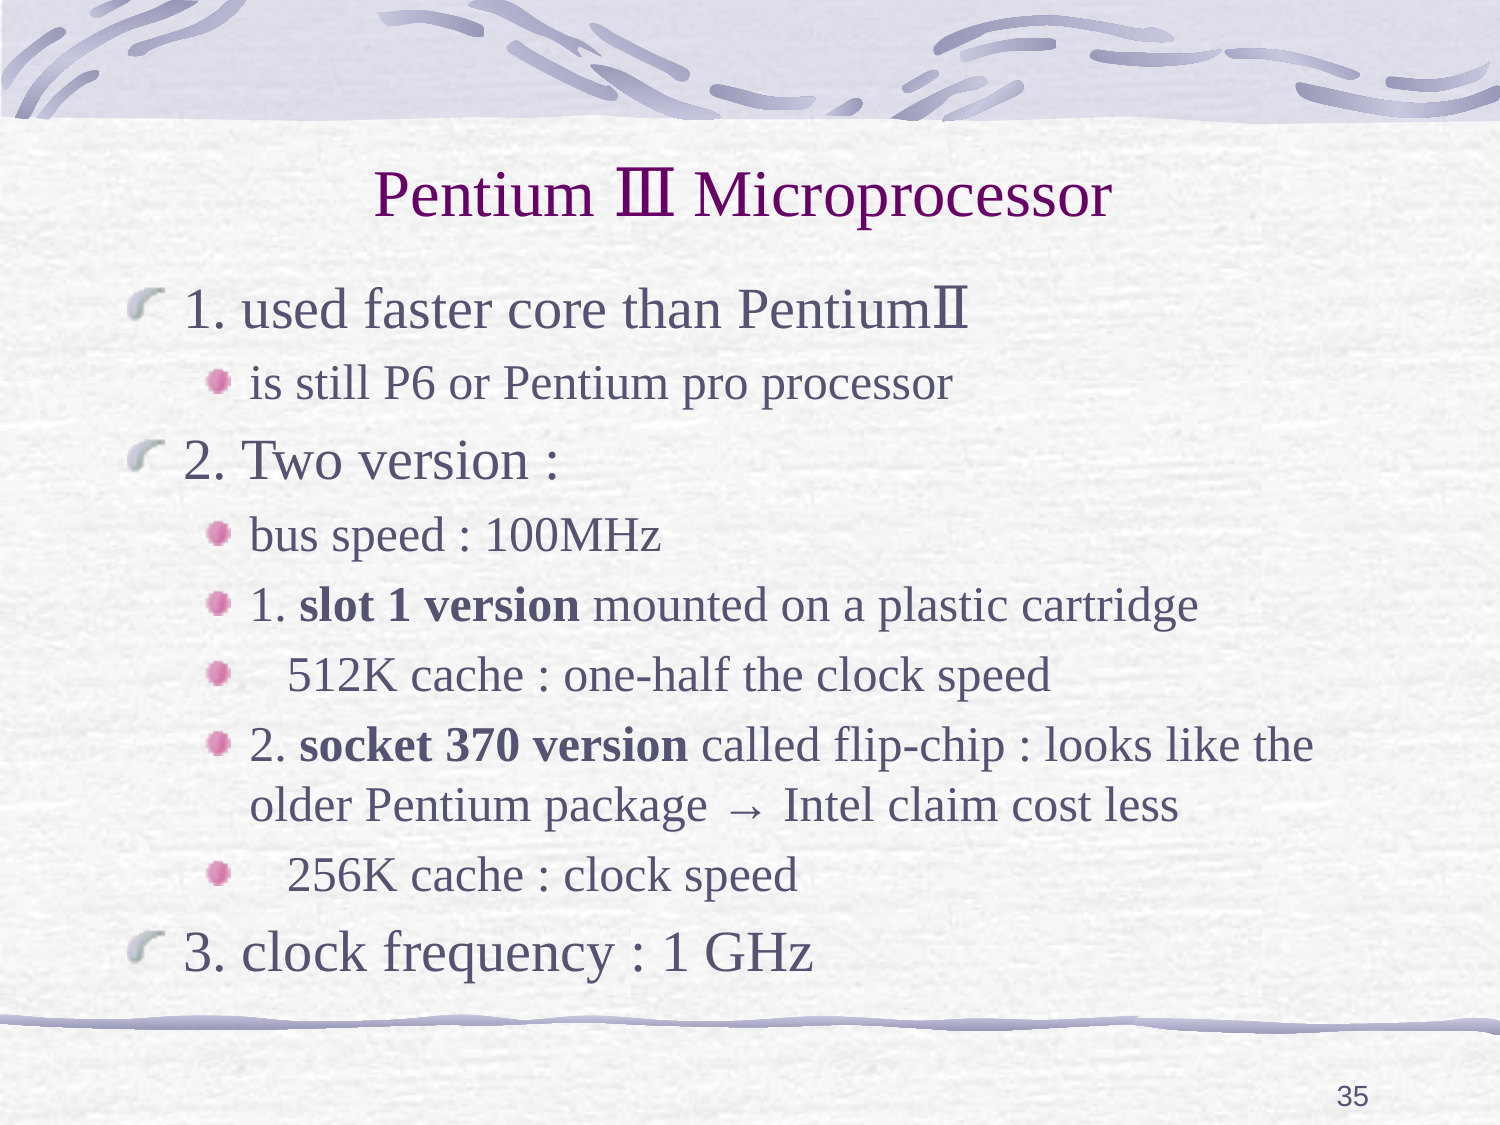

# Pentium Ⅲ Microprocessor
1. used faster core than PentiumⅡ
is still P6 or Pentium pro processor
2. Two version :
bus speed : 100MHz
1. slot 1 version mounted on a plastic cartridge
   512K cache : one-half the clock speed
2. socket 370 version called flip-chip : looks like the older Pentium package → Intel claim cost less
   256K cache : clock speed
3. clock frequency : 1 GHz
35